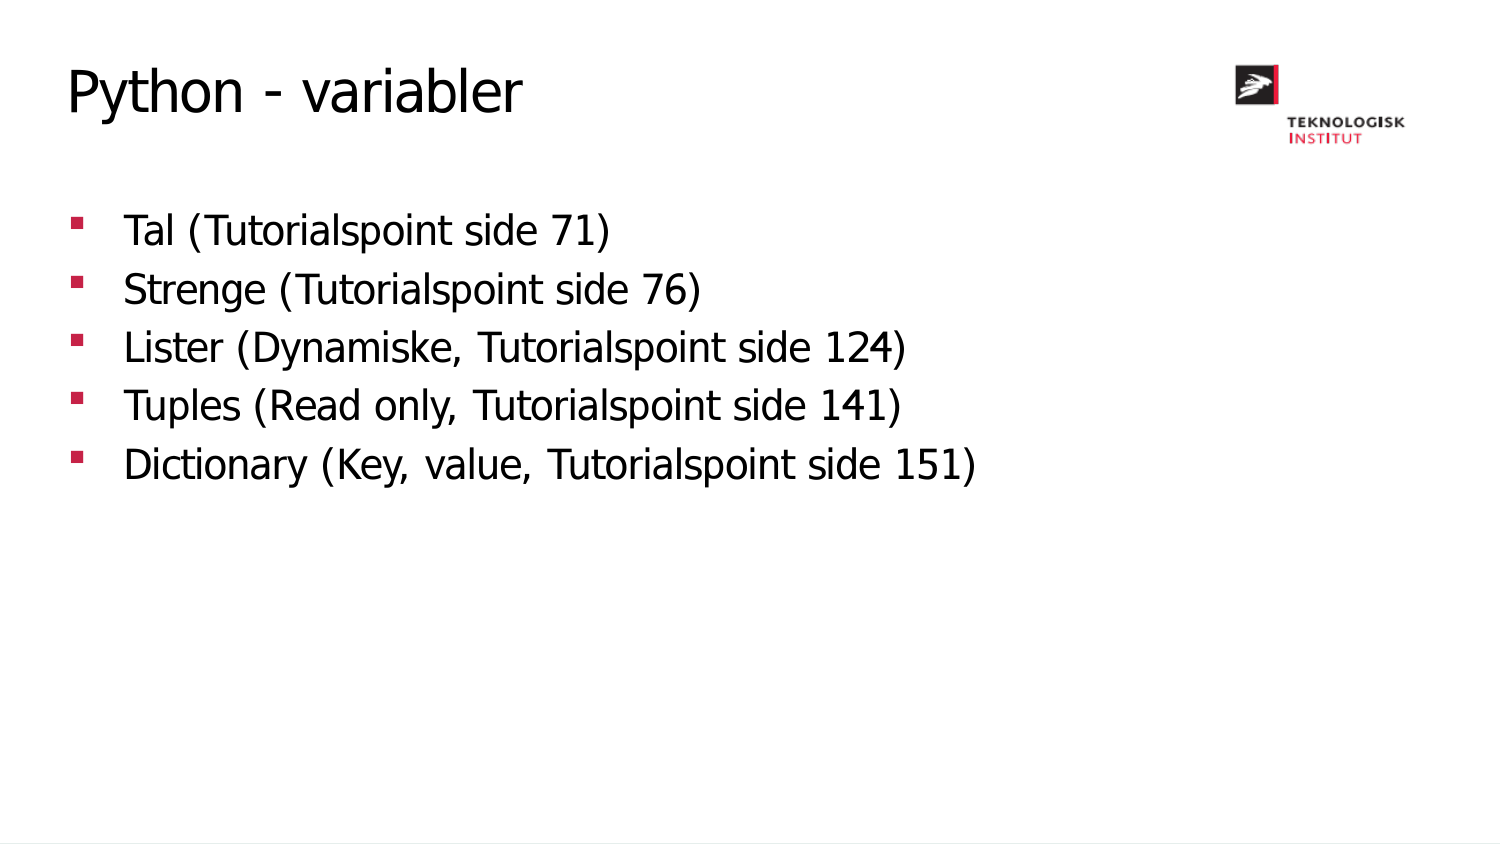

Python - variabler
Tal (Tutorialspoint side 71)
Strenge (Tutorialspoint side 76)
Lister (Dynamiske, Tutorialspoint side 124)
Tuples (Read only, Tutorialspoint side 141)
Dictionary (Key, value, Tutorialspoint side 151)